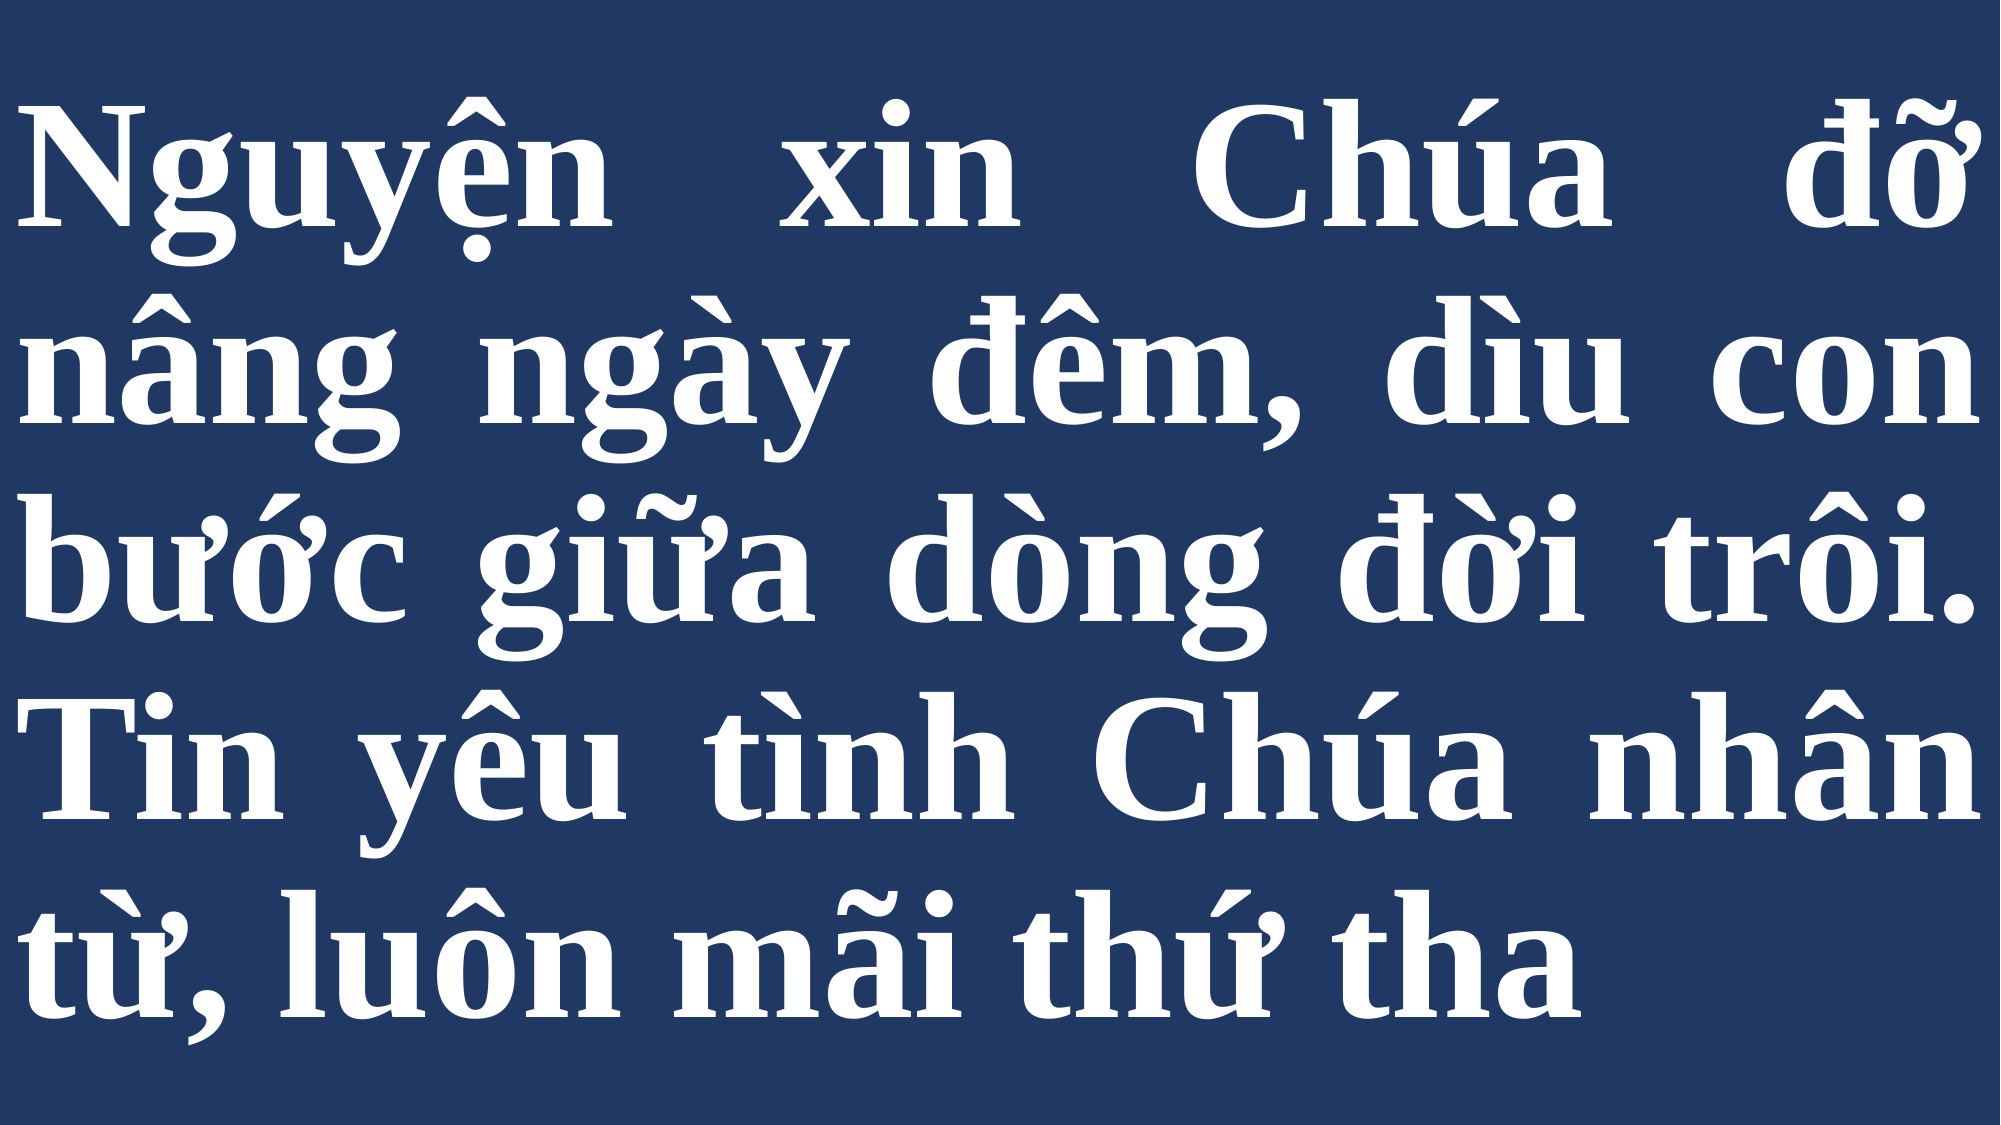

# Nguyện xin Chúa đỡ nâng ngày đêm, dìu con bước giữa dòng đời trôi. Tin yêu tình Chúa nhân từ, luôn mãi thứ tha